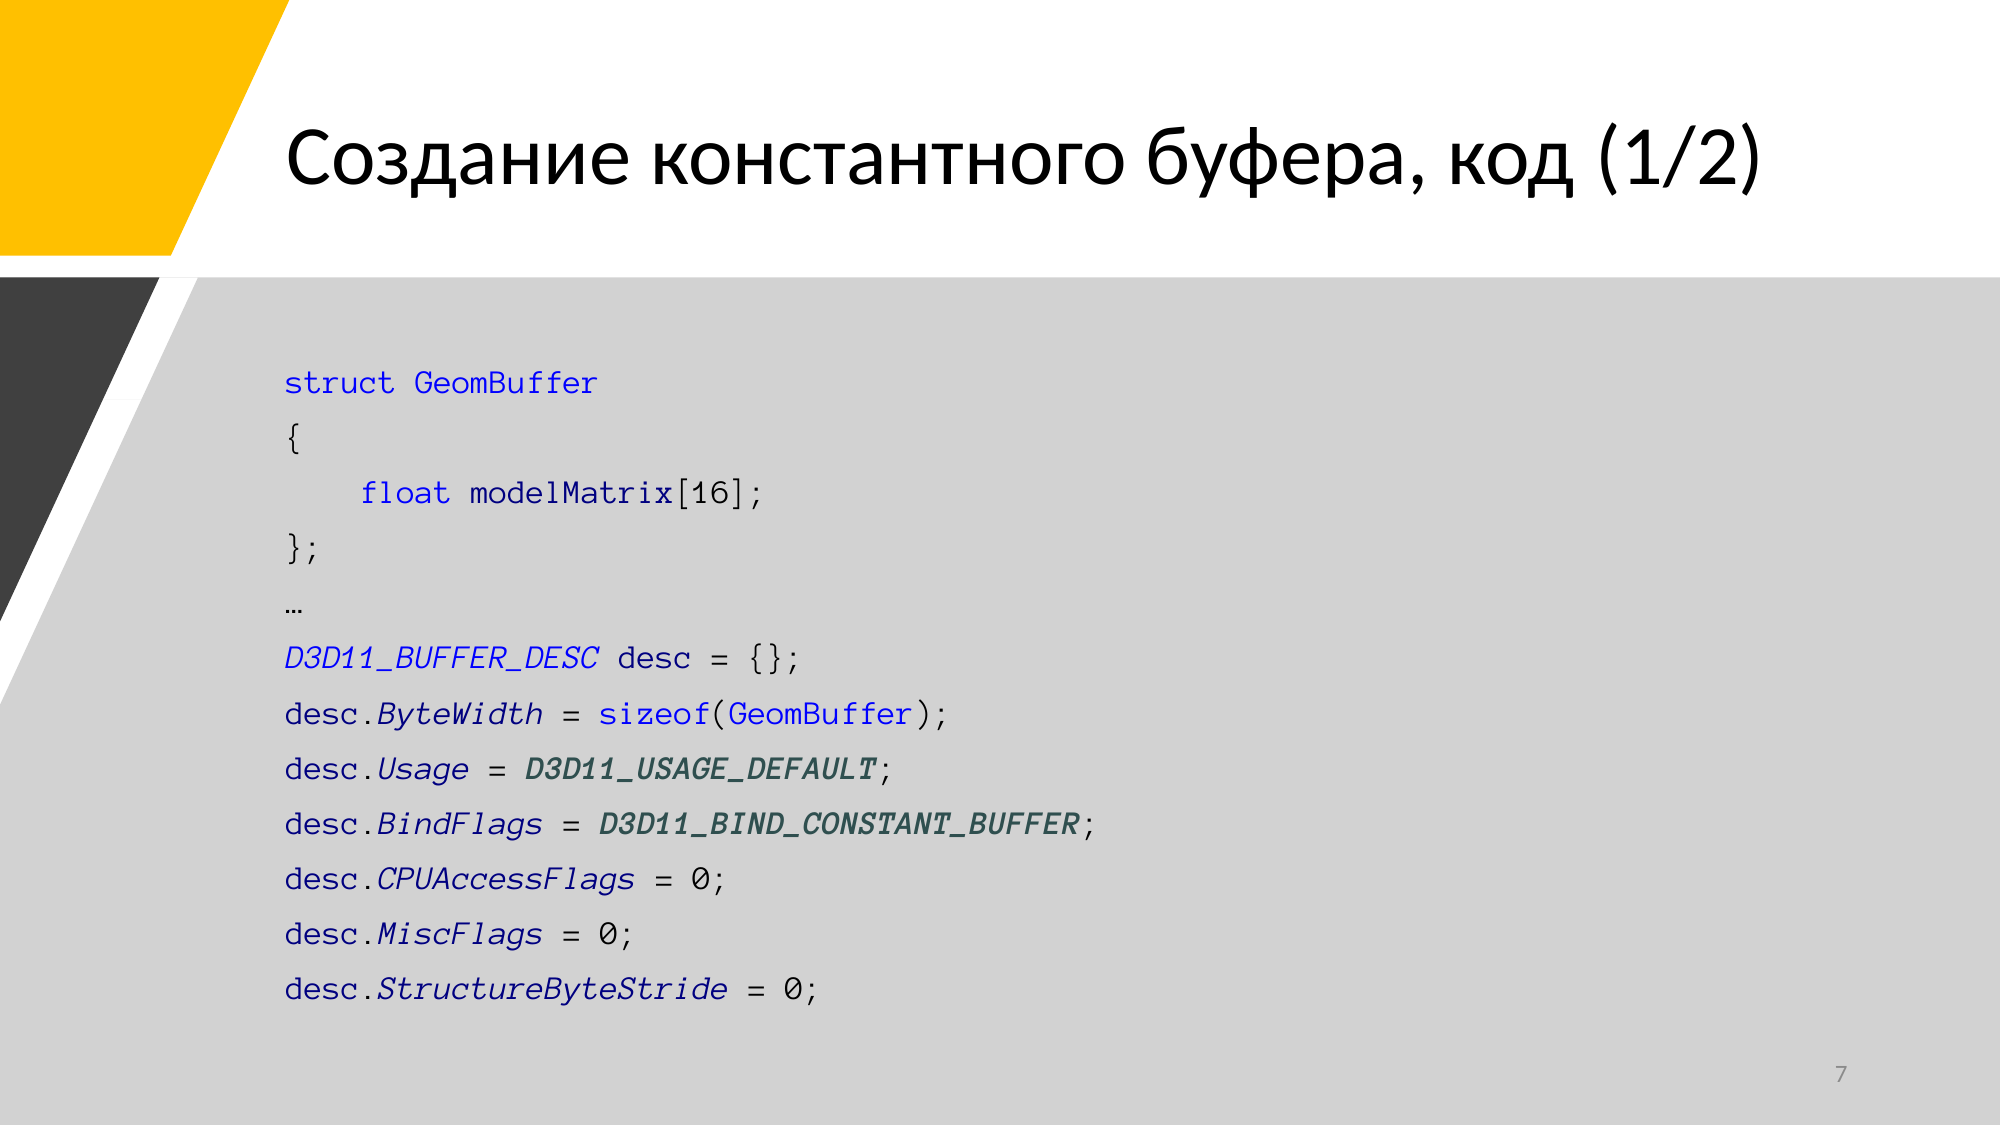

# Создание константного буфера, код (1/2)

struct GeomBuffer
{
    float modelMatrix[16];
};
…
D3D11_BUFFER_DESC desc = {};
desc.ByteWidth = sizeof(GeomBuffer);
desc.Usage = D3D11_USAGE_DEFAULT;
desc.BindFlags = D3D11_BIND_CONSTANT_BUFFER;
desc.CPUAccessFlags = 0;
desc.MiscFlags = 0;
desc.StructureByteStride = 0;
7